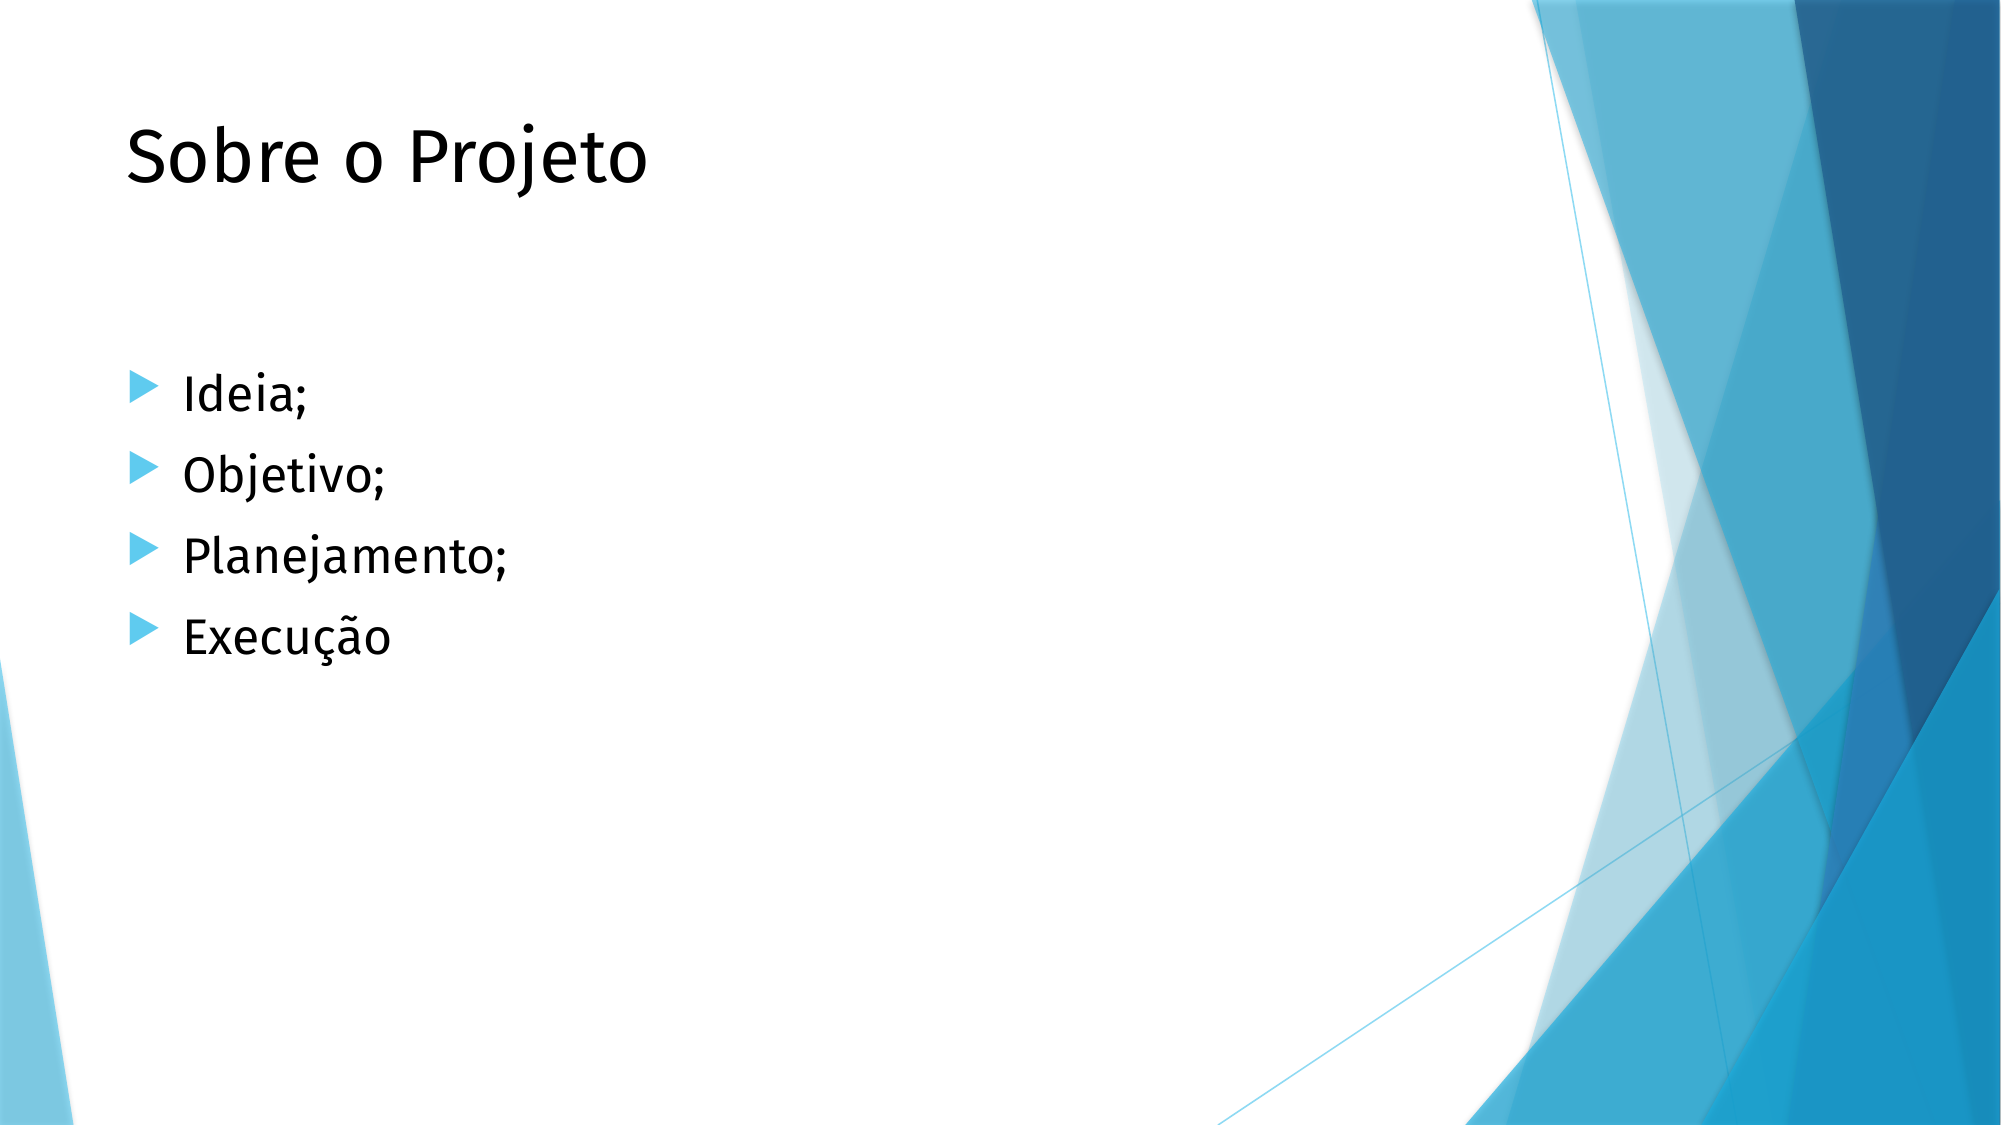

# Sobre o Projeto
Ideia;
Objetivo;
Planejamento;
Execução